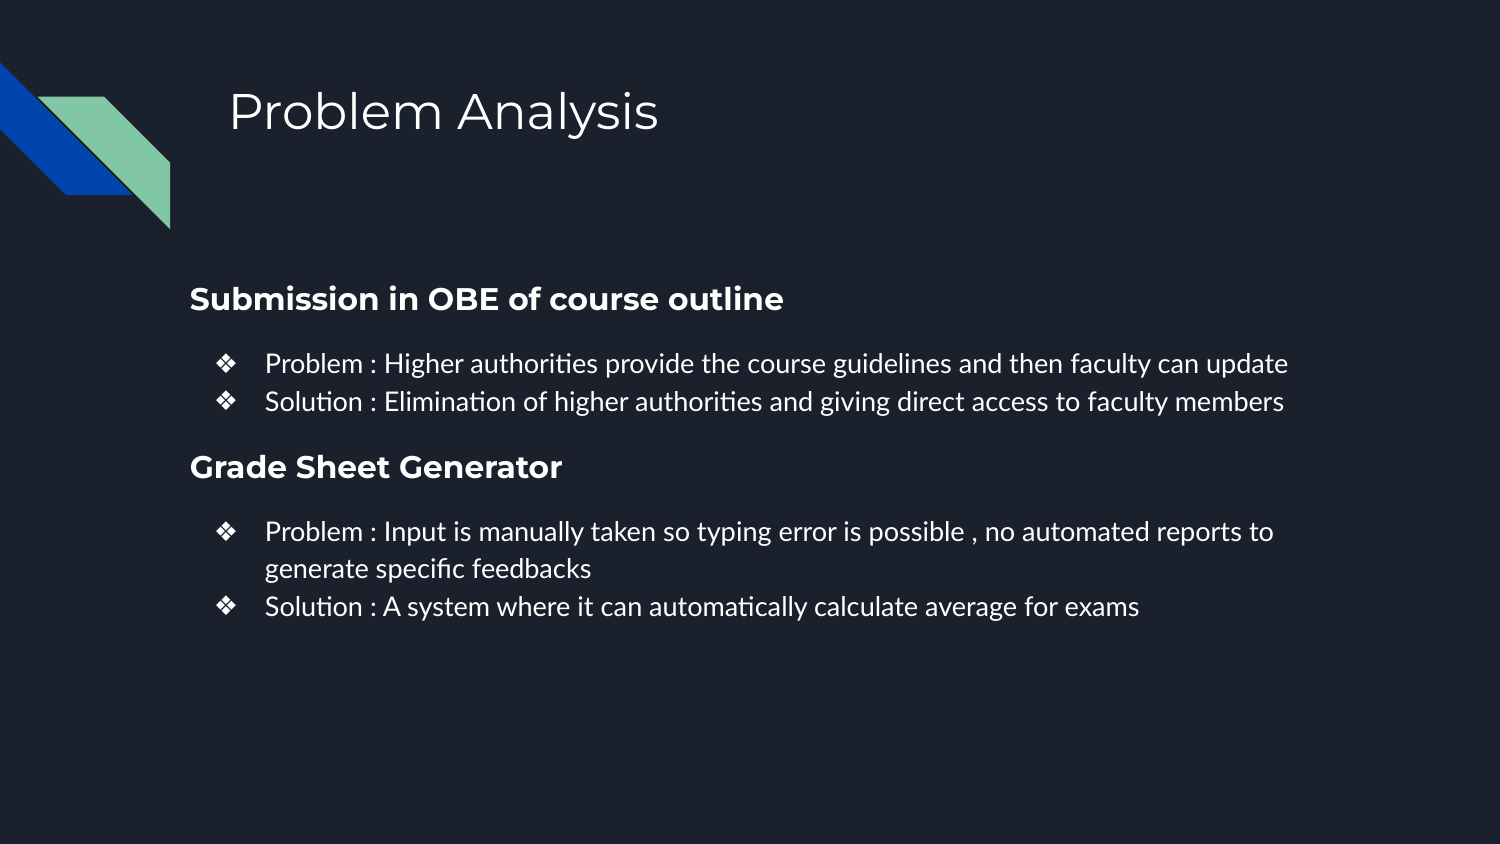

# Problem Analysis
Submission in OBE of course outline
Problem : Higher authorities provide the course guidelines and then faculty can update
Solution : Elimination of higher authorities and giving direct access to faculty members
Grade Sheet Generator
Problem : Input is manually taken so typing error is possible , no automated reports to generate specific feedbacks
Solution : A system where it can automatically calculate average for exams